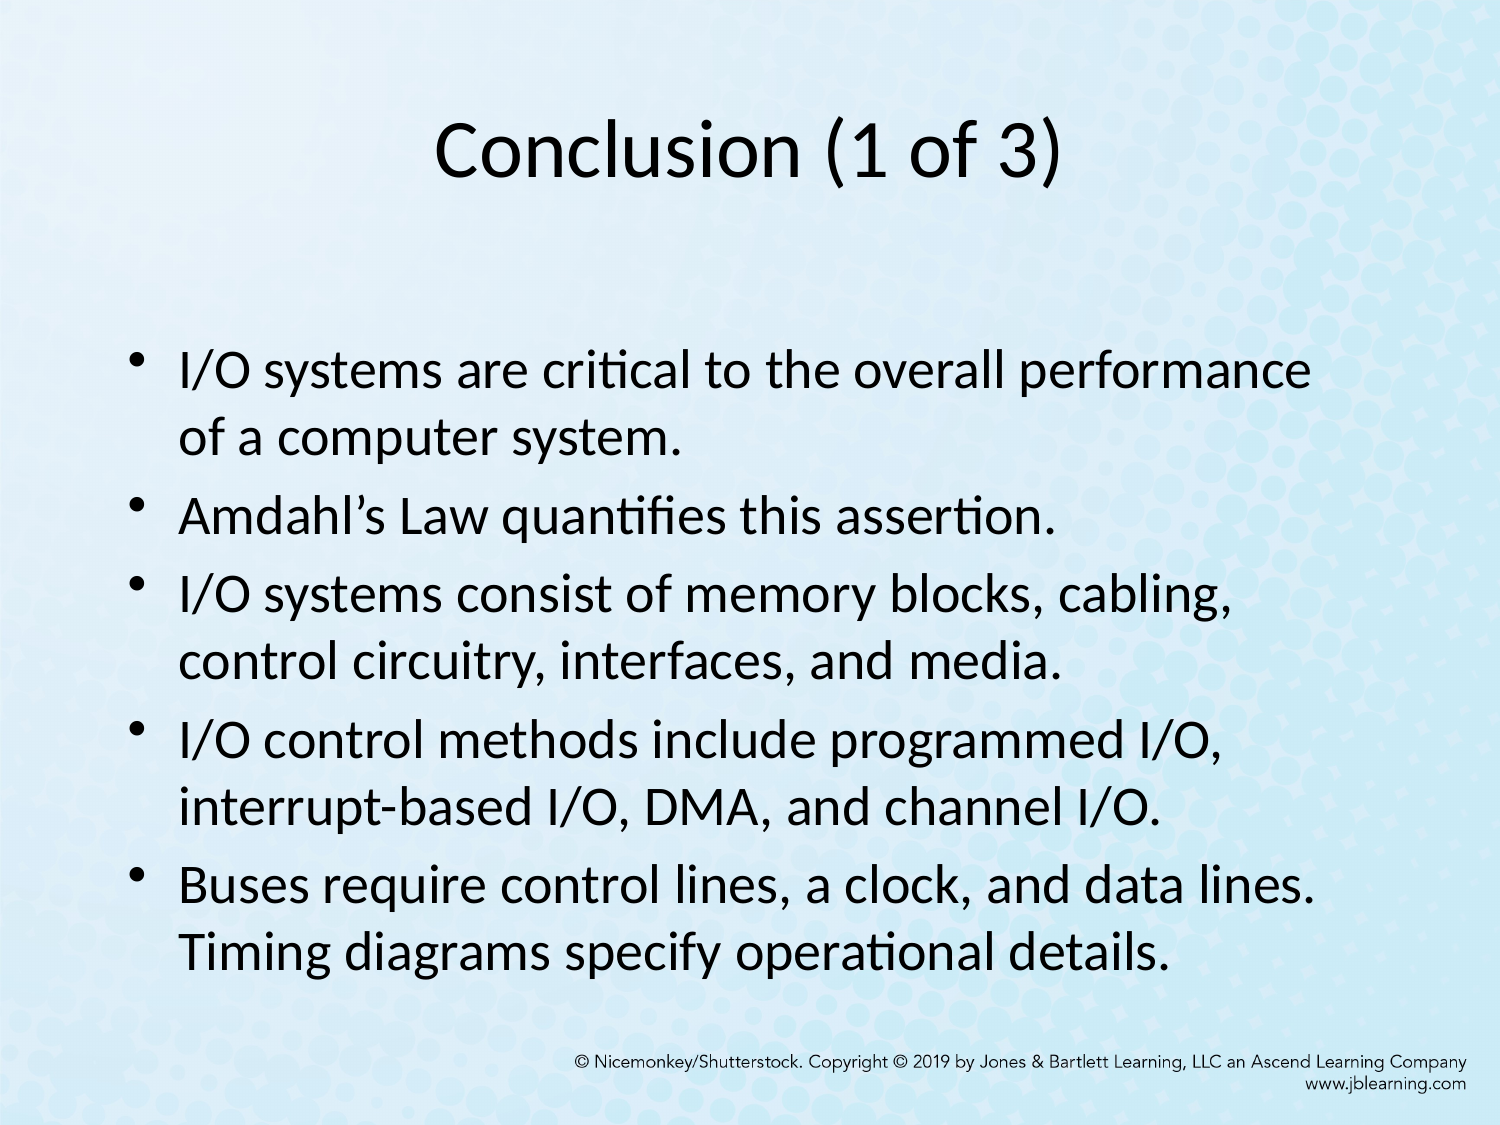

# Conclusion (1 of 3)
I/O systems are critical to the overall performance of a computer system.
Amdahl’s Law quantifies this assertion.
I/O systems consist of memory blocks, cabling, control circuitry, interfaces, and media.
I/O control methods include programmed I/O, interrupt-based I/O, DMA, and channel I/O.
Buses require control lines, a clock, and data lines. Timing diagrams specify operational details.